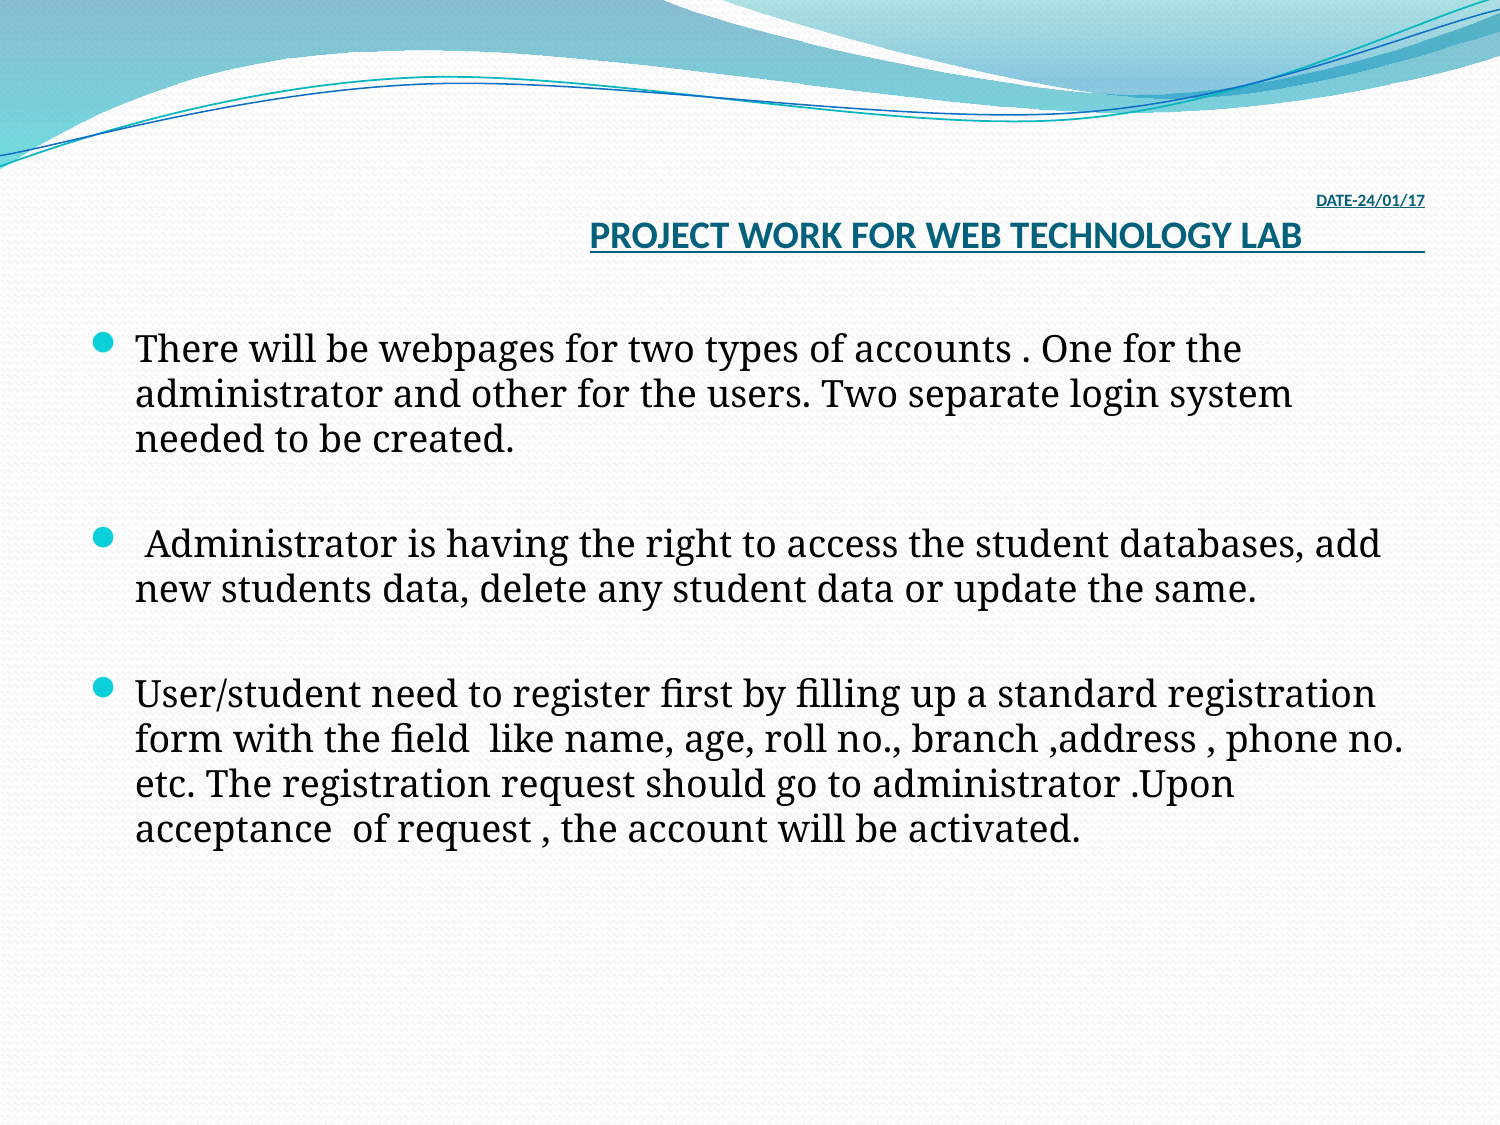

# DATE-24/01/17 PROJECT WORK FOR WEB TECHNOLOGY LAB
There will be webpages for two types of accounts . One for the administrator and other for the users. Two separate login system needed to be created.

 Administrator is having the right to access the student databases, add new students data, delete any student data or update the same.

User/student need to register first by filling up a standard registration form with the field  like name, age, roll no., branch ,address , phone no. etc. The registration request should go to administrator .Upon acceptance  of request , the account will be activated.